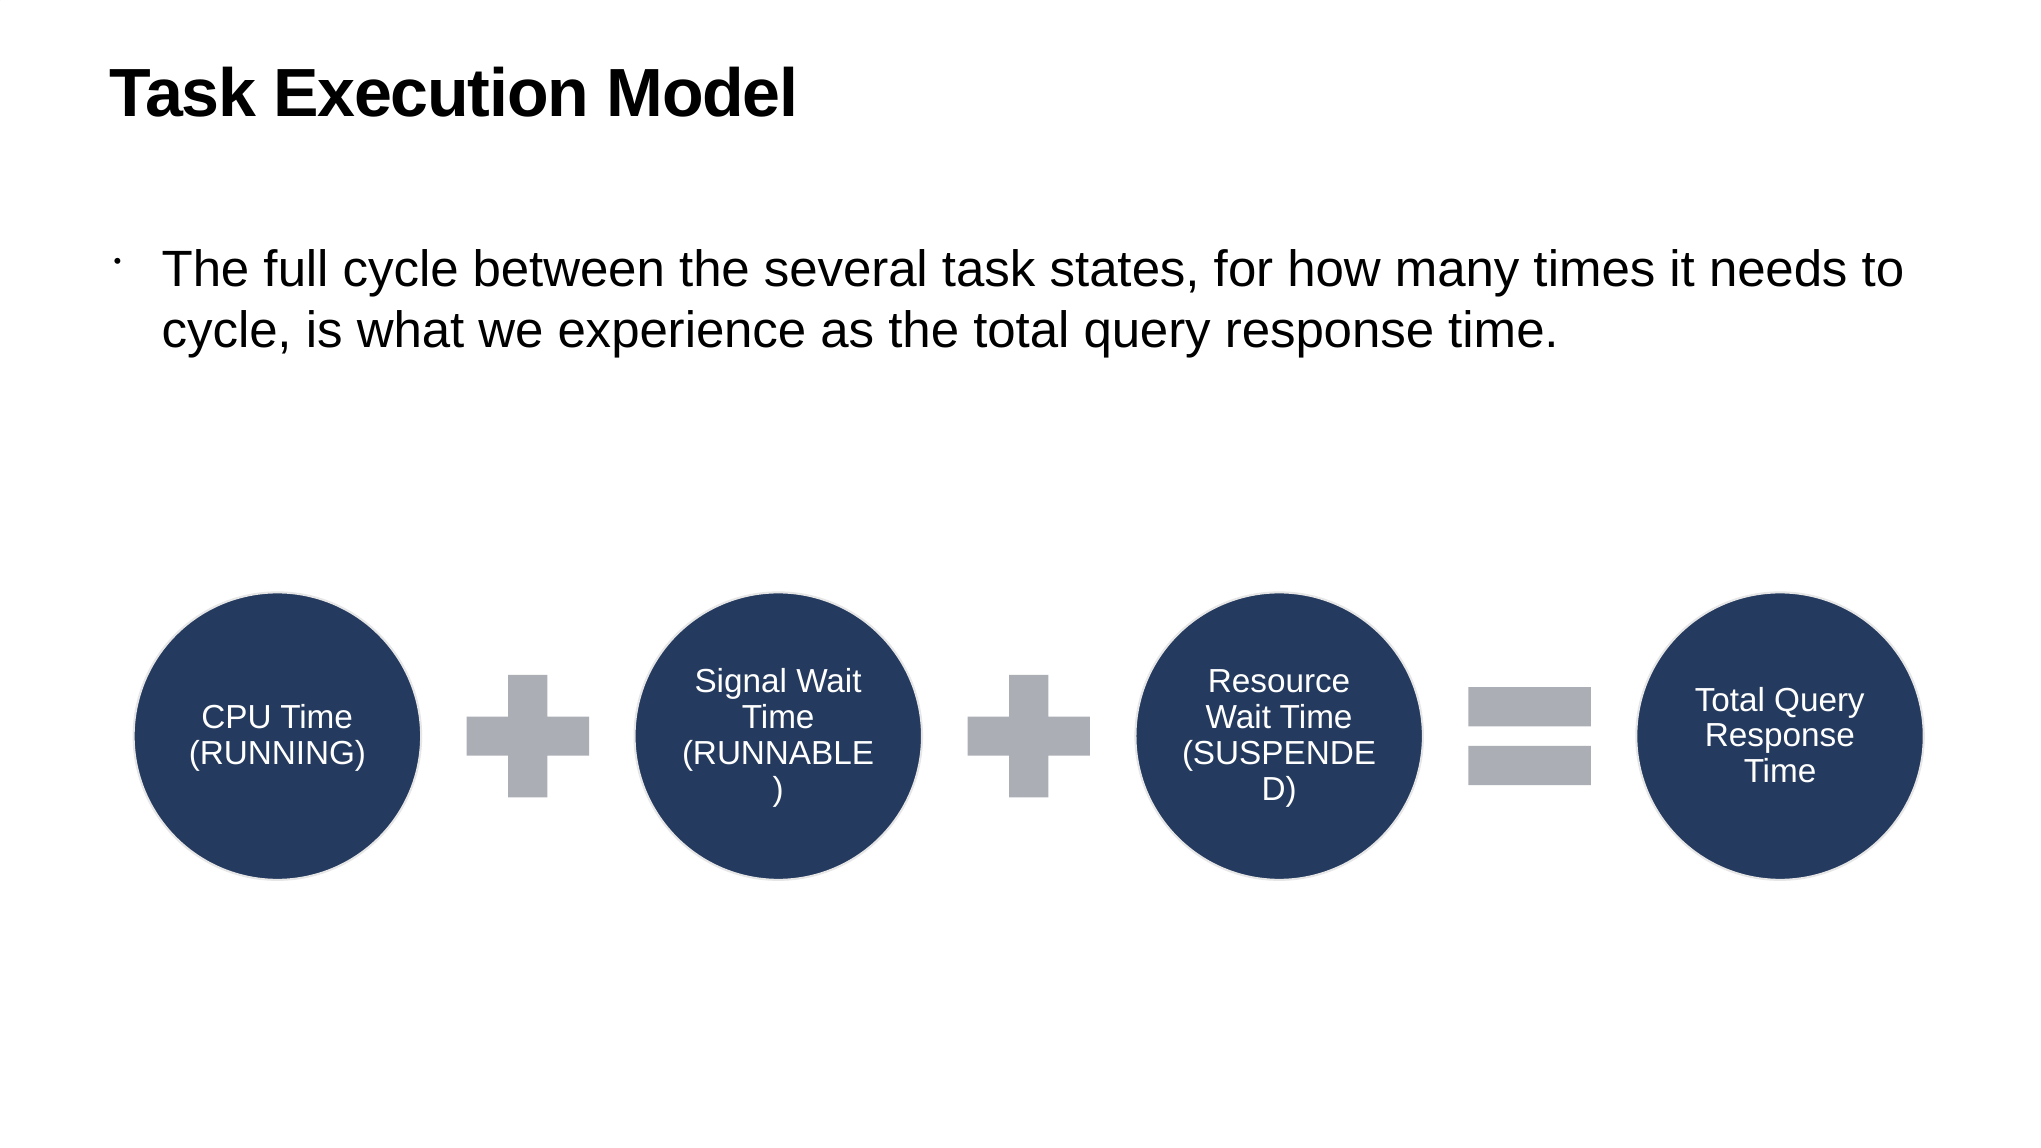

# Task Execution Model
The full cycle between the several task states, for how many times it needs to cycle, is what we experience as the total query response time.

CPU Time (RUNNING)

Signal Wait Time (RUNNABLE)

Resource Wait Time (SUSPENDED)

Total Query Response Time